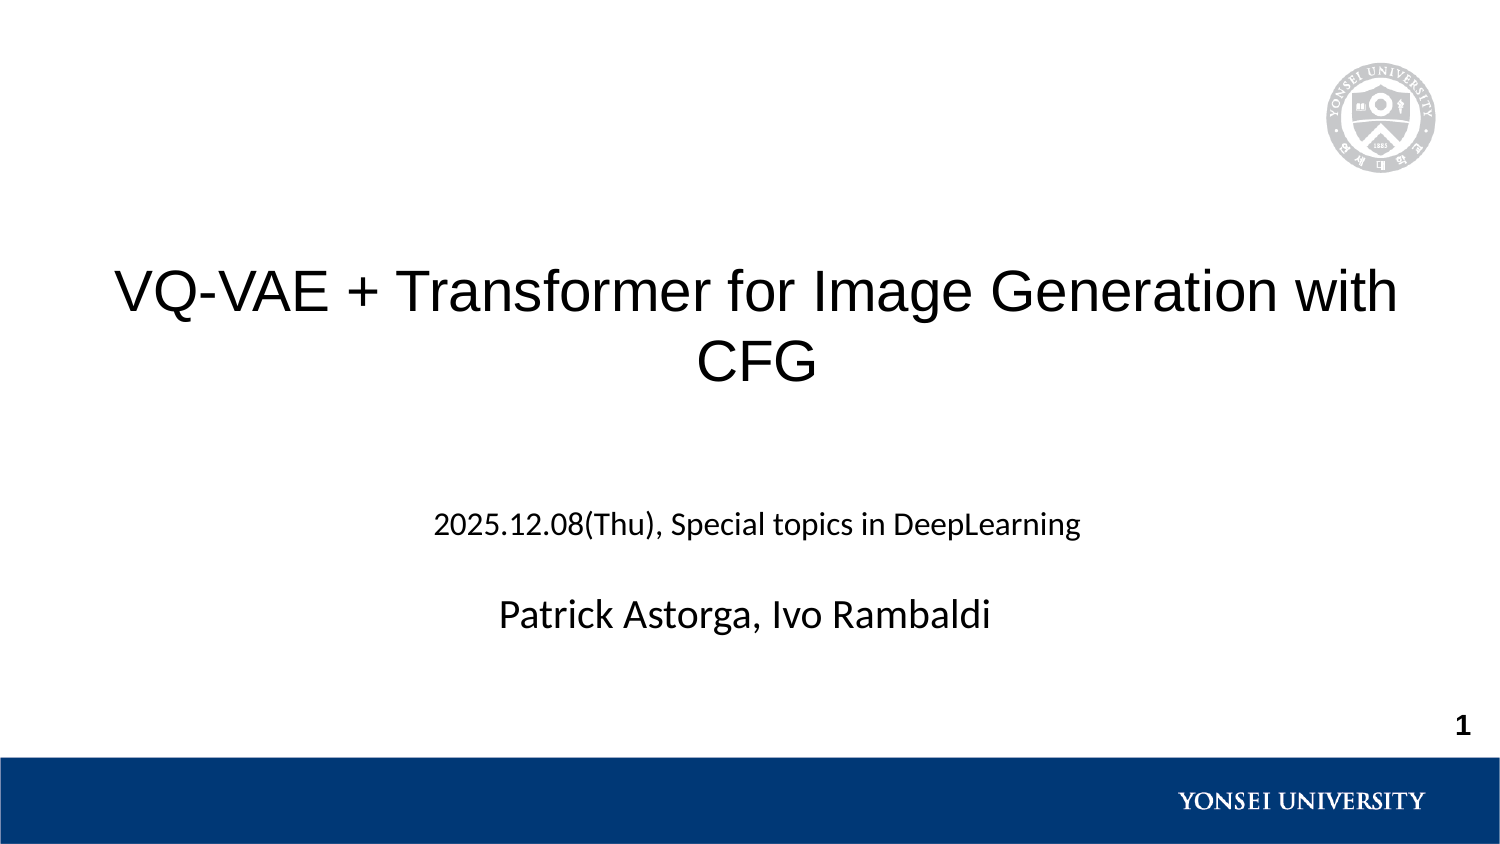

VQ-VAE + Transformer for Image Generation with CFG
2025.12.08(Thu), Special topics in DeepLearning
Patrick Astorga, Ivo Rambaldi